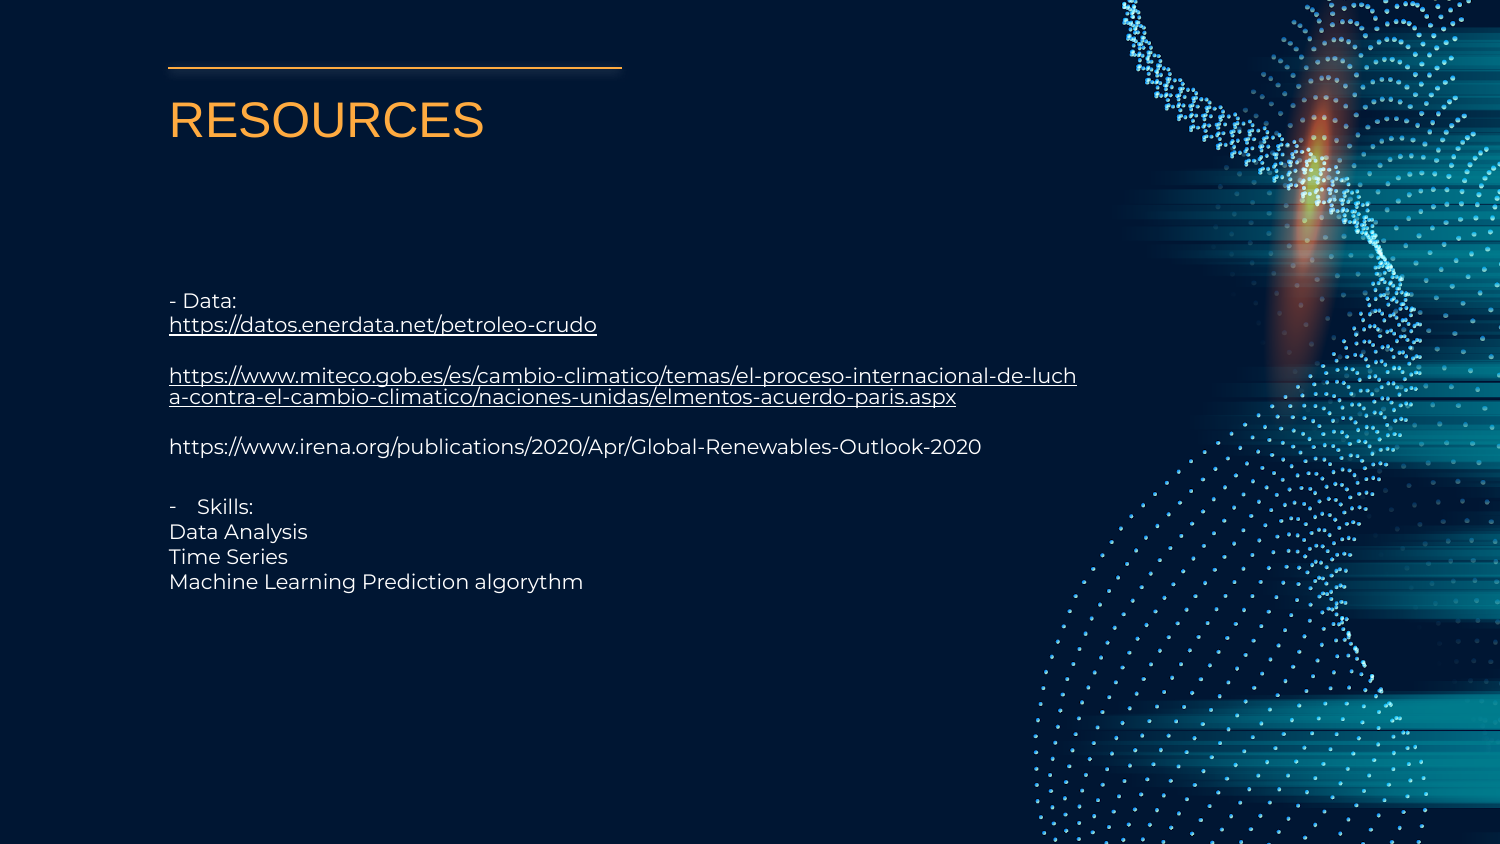

# RESOURCES
- Data:
https://datos.enerdata.net/petroleo-crudo

https://www.miteco.gob.es/es/cambio-climatico/temas/el-proceso-internacional-de-lucha-contra-el-cambio-climatico/naciones-unidas/elmentos-acuerdo-paris.aspx

https://www.irena.org/publications/2020/Apr/Global-Renewables-Outlook-2020

Skills:
Data Analysis
Time Series
Machine Learning Prediction algorythm